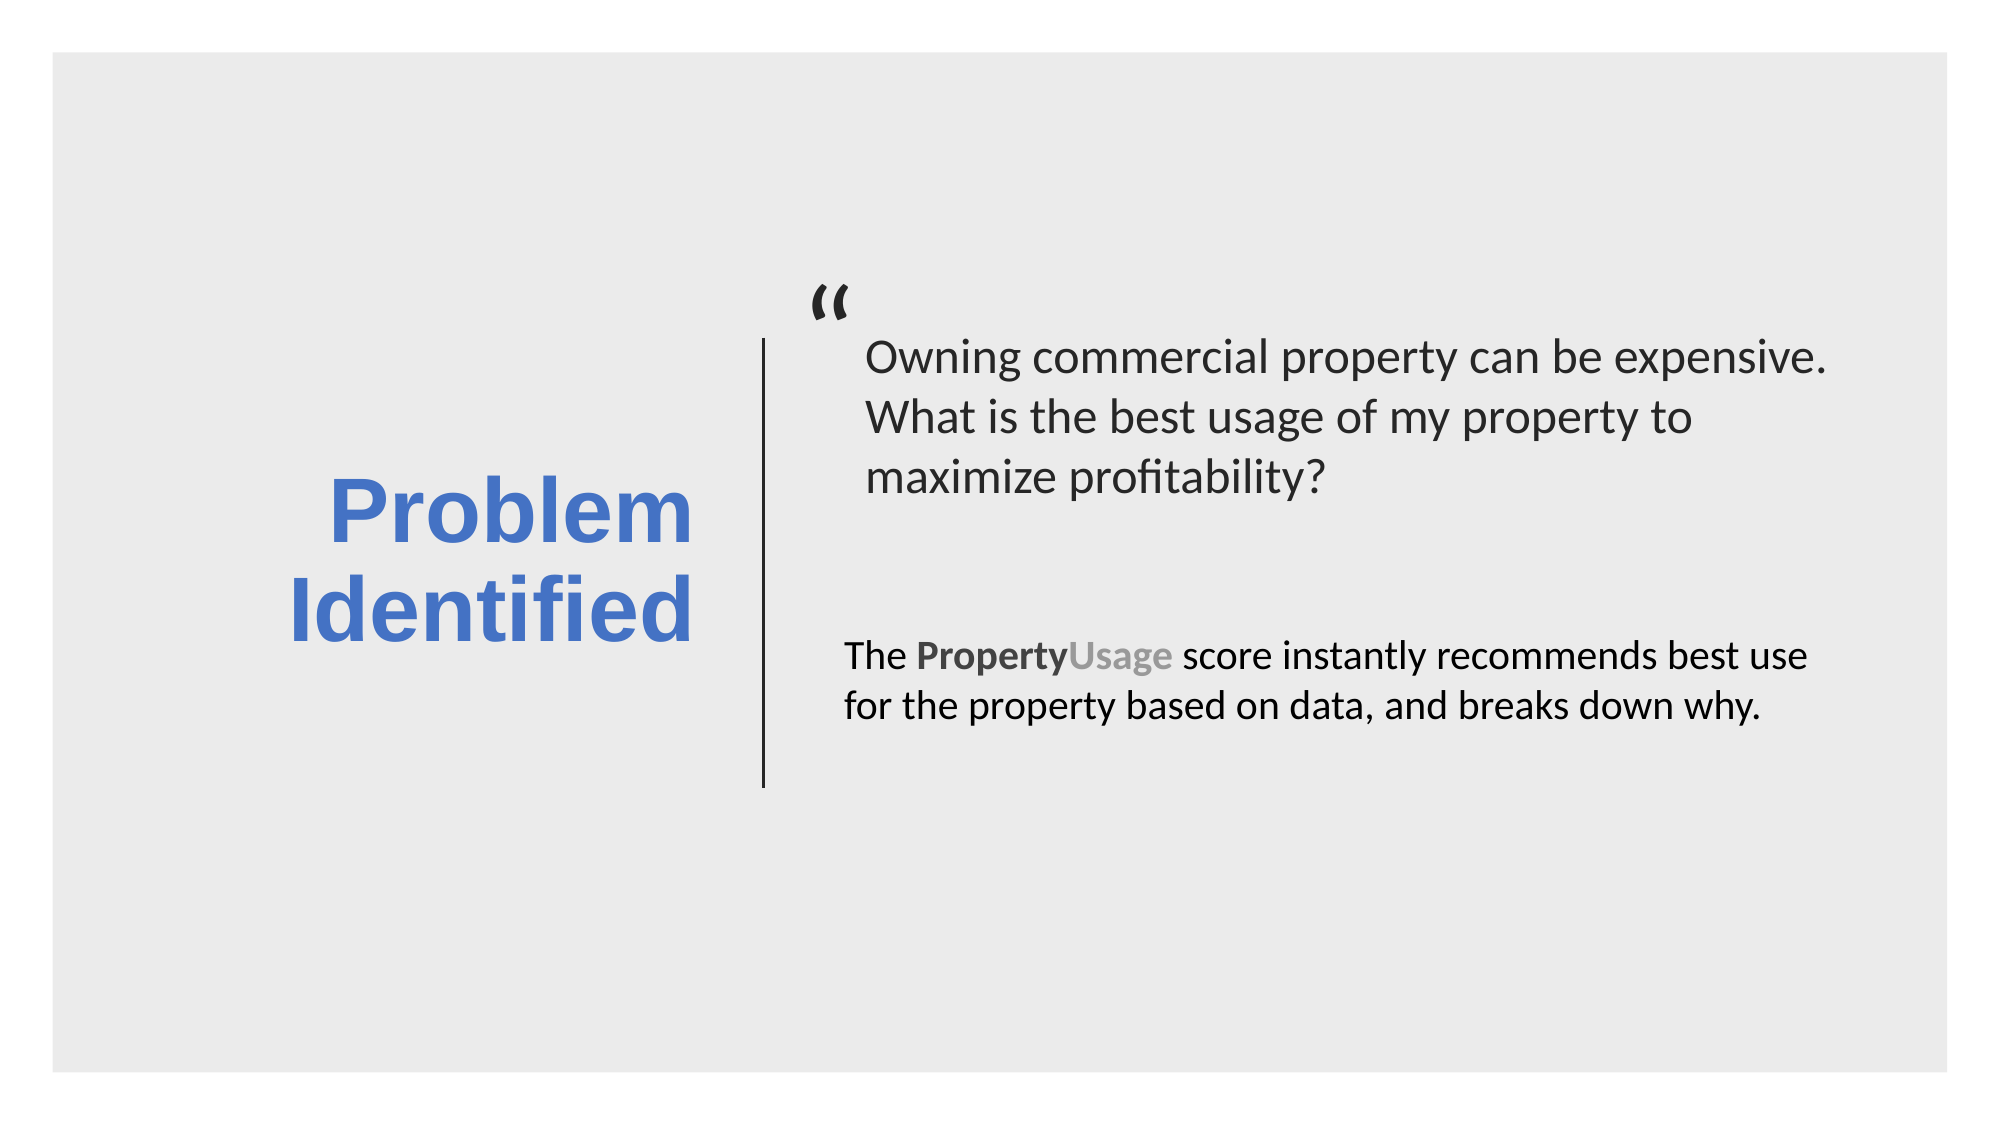

# Problem Identified
“
Owning commercial property can be expensive. What is the best usage of my property to maximize profitability?

The PropertyUsage score instantly recommends best use for the property based on data, and breaks down why.